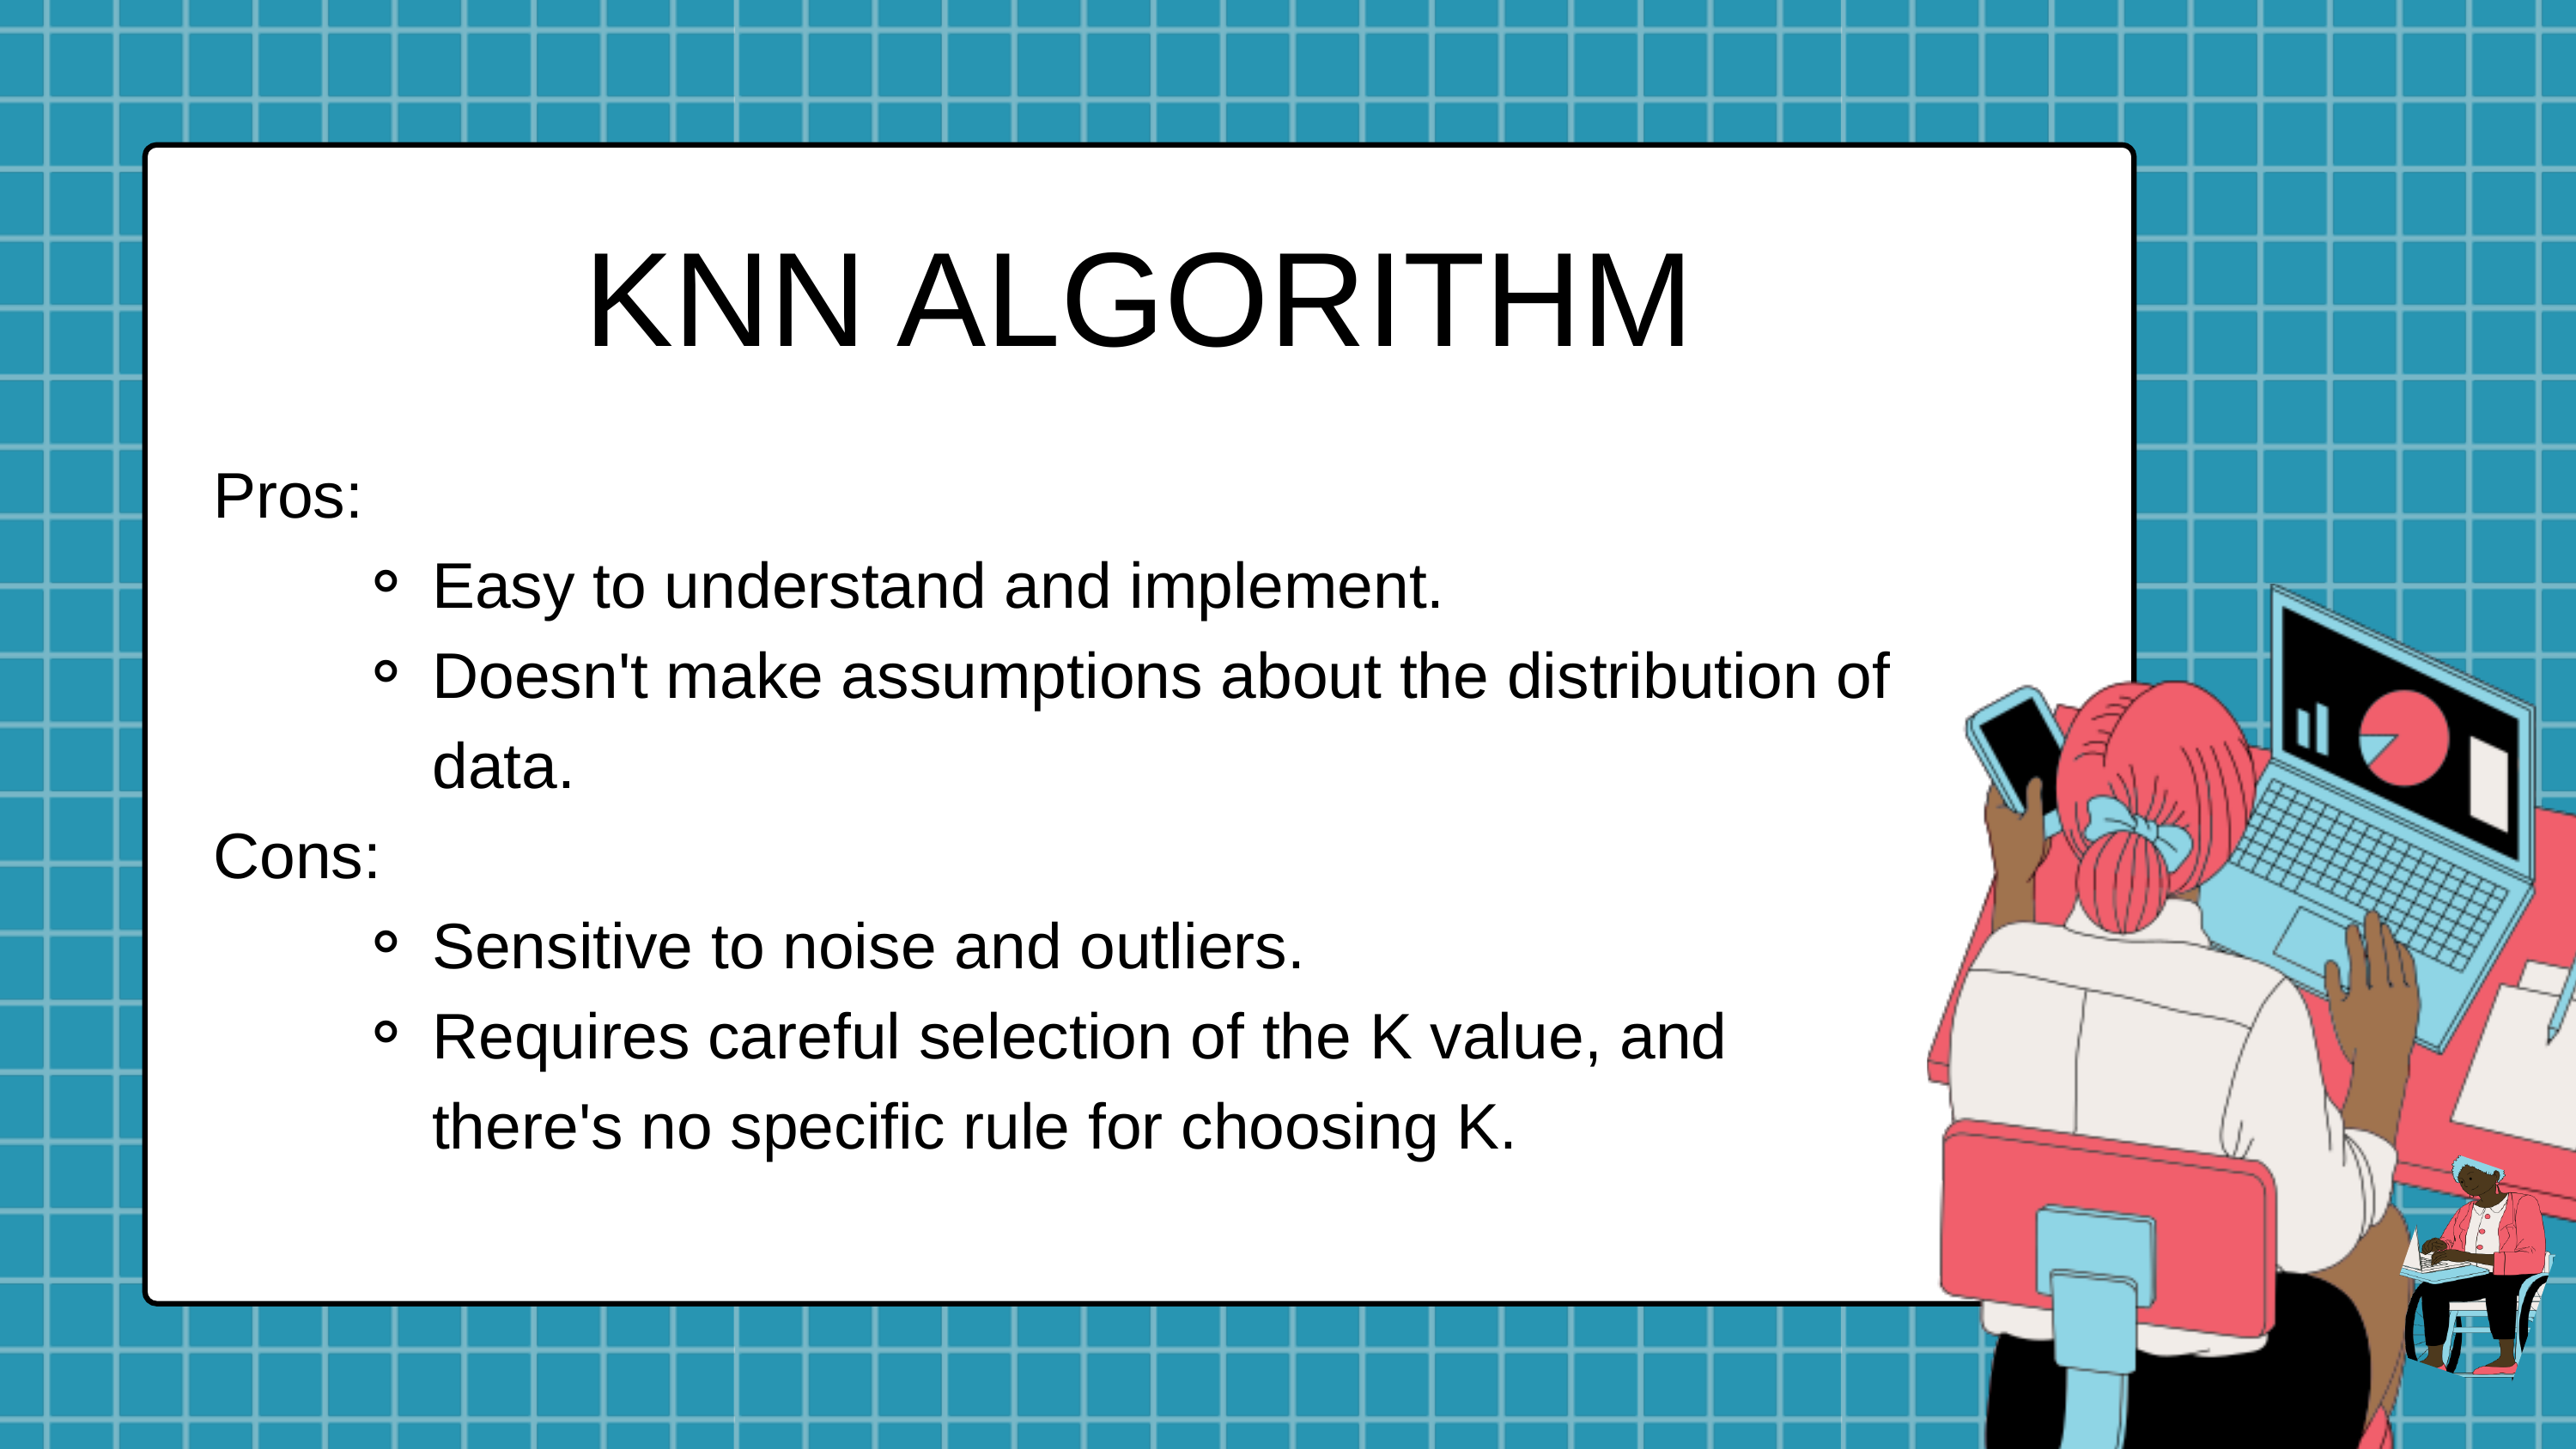

KNN ALGORITHM
Pros:
Easy to understand and implement.
Doesn't make assumptions about the distribution of data.
Cons:
Sensitive to noise and outliers.
Requires careful selection of the K value, and there's no specific rule for choosing K.